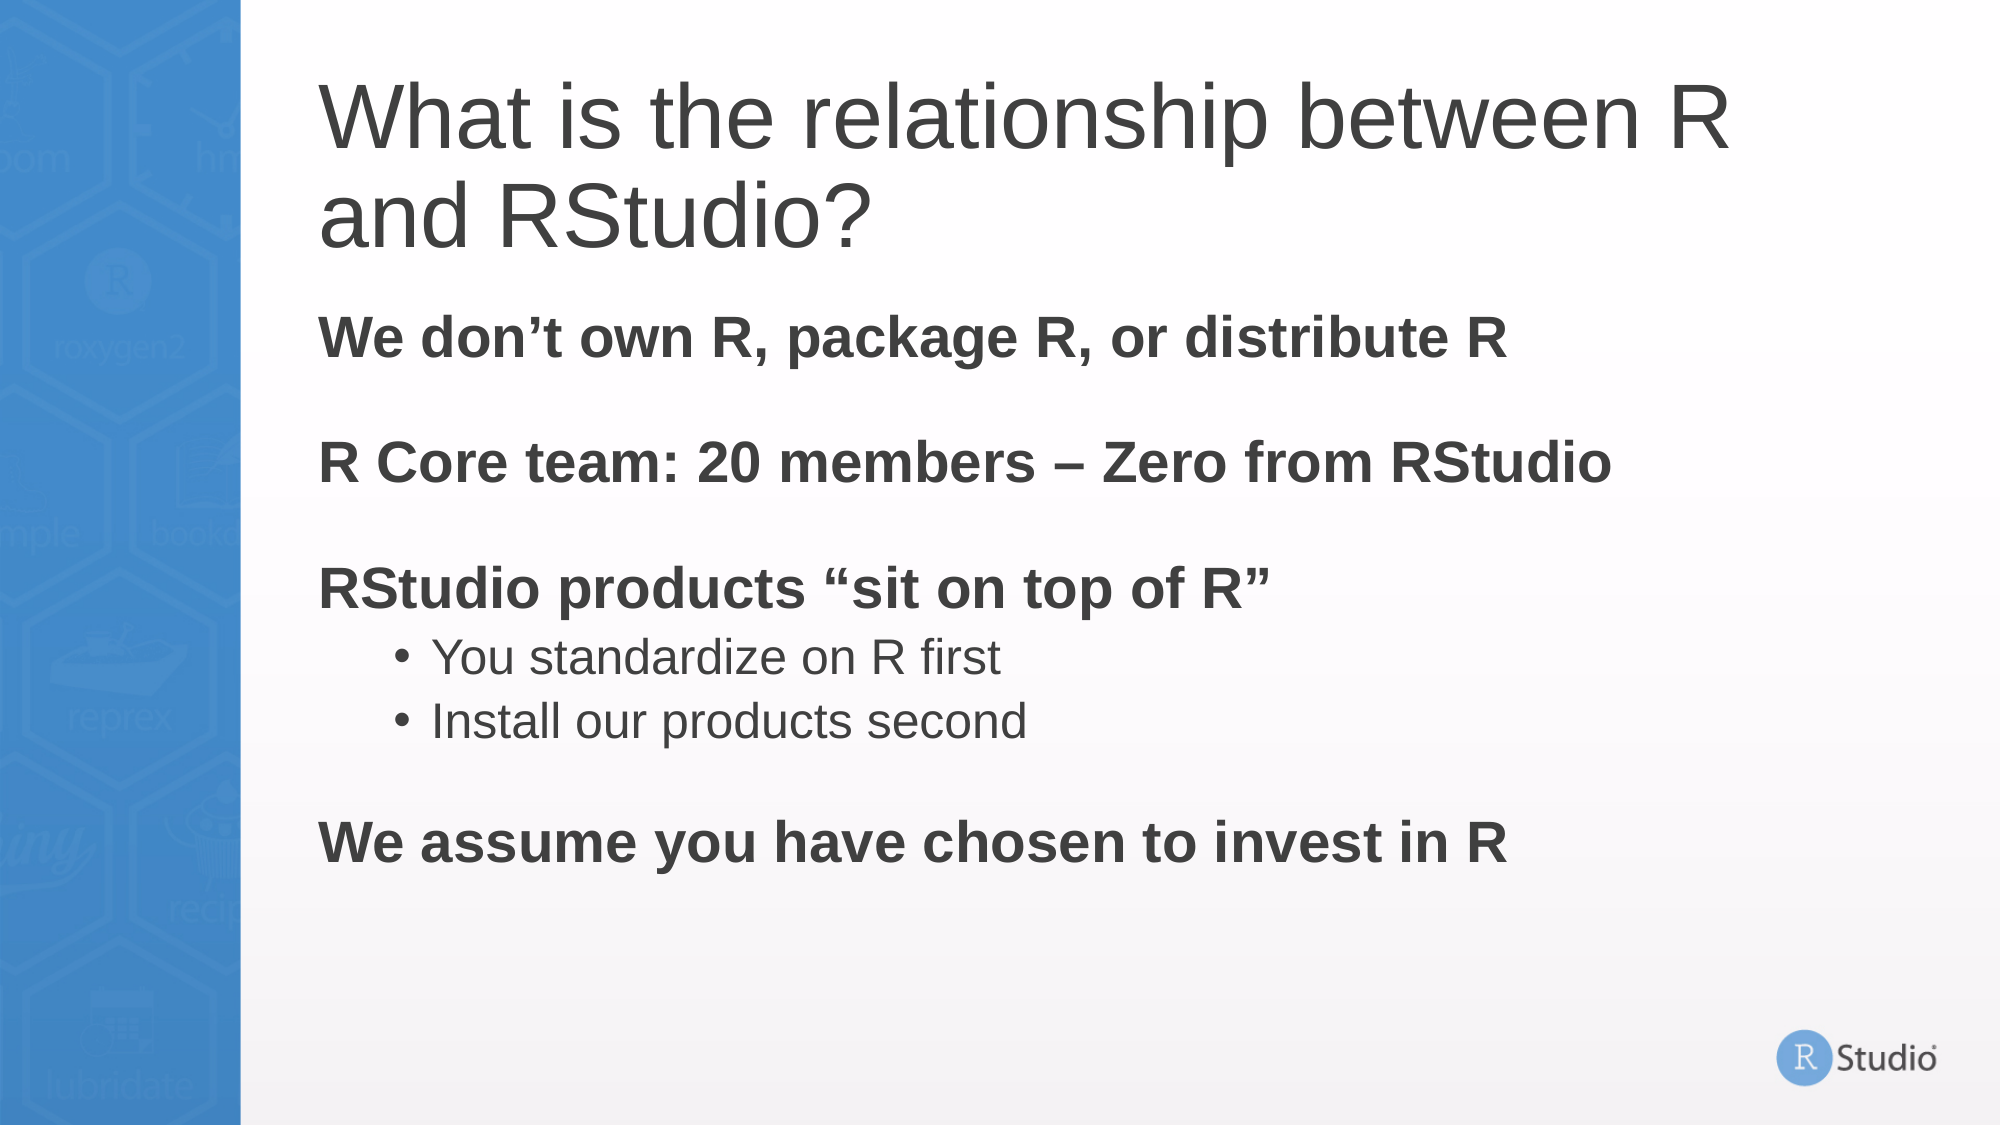

# What is the relationship between R and RStudio?
We don’t own R, package R, or distribute R
R Core team: 20 members – Zero from RStudio
RStudio products “sit on top of R”
You standardize on R first
Install our products second
We assume you have chosen to invest in R